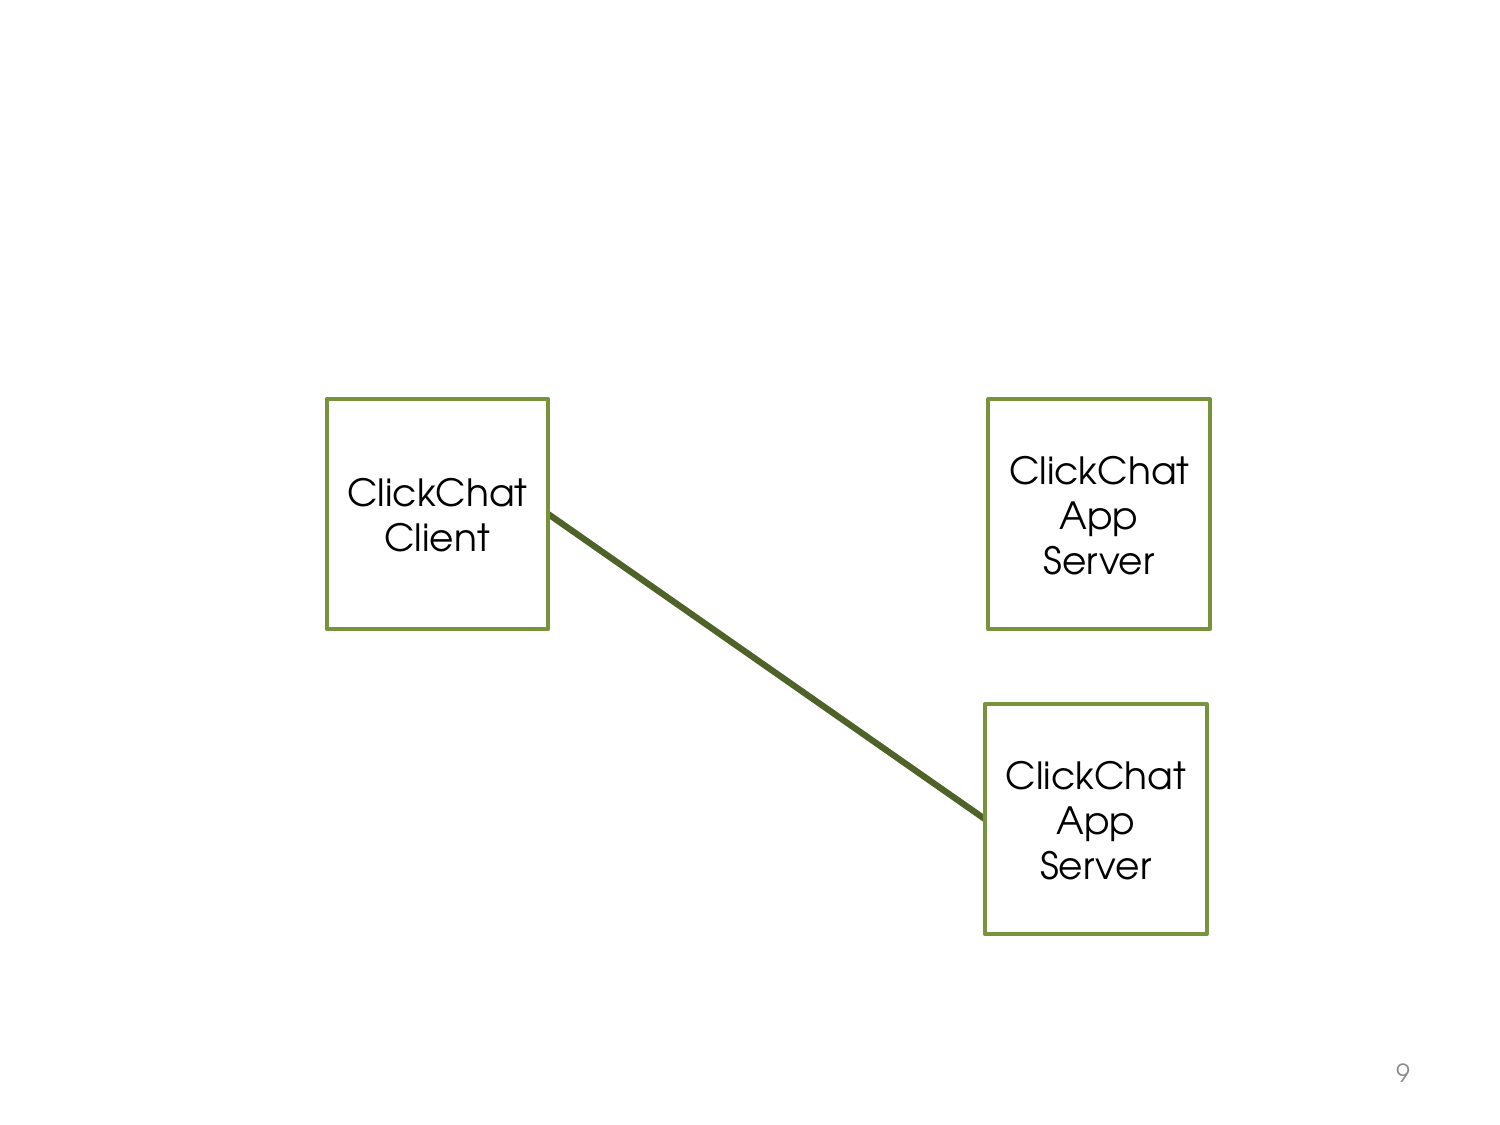

ClickChat Client
ClickChat App Server
ClickChat App Server
9